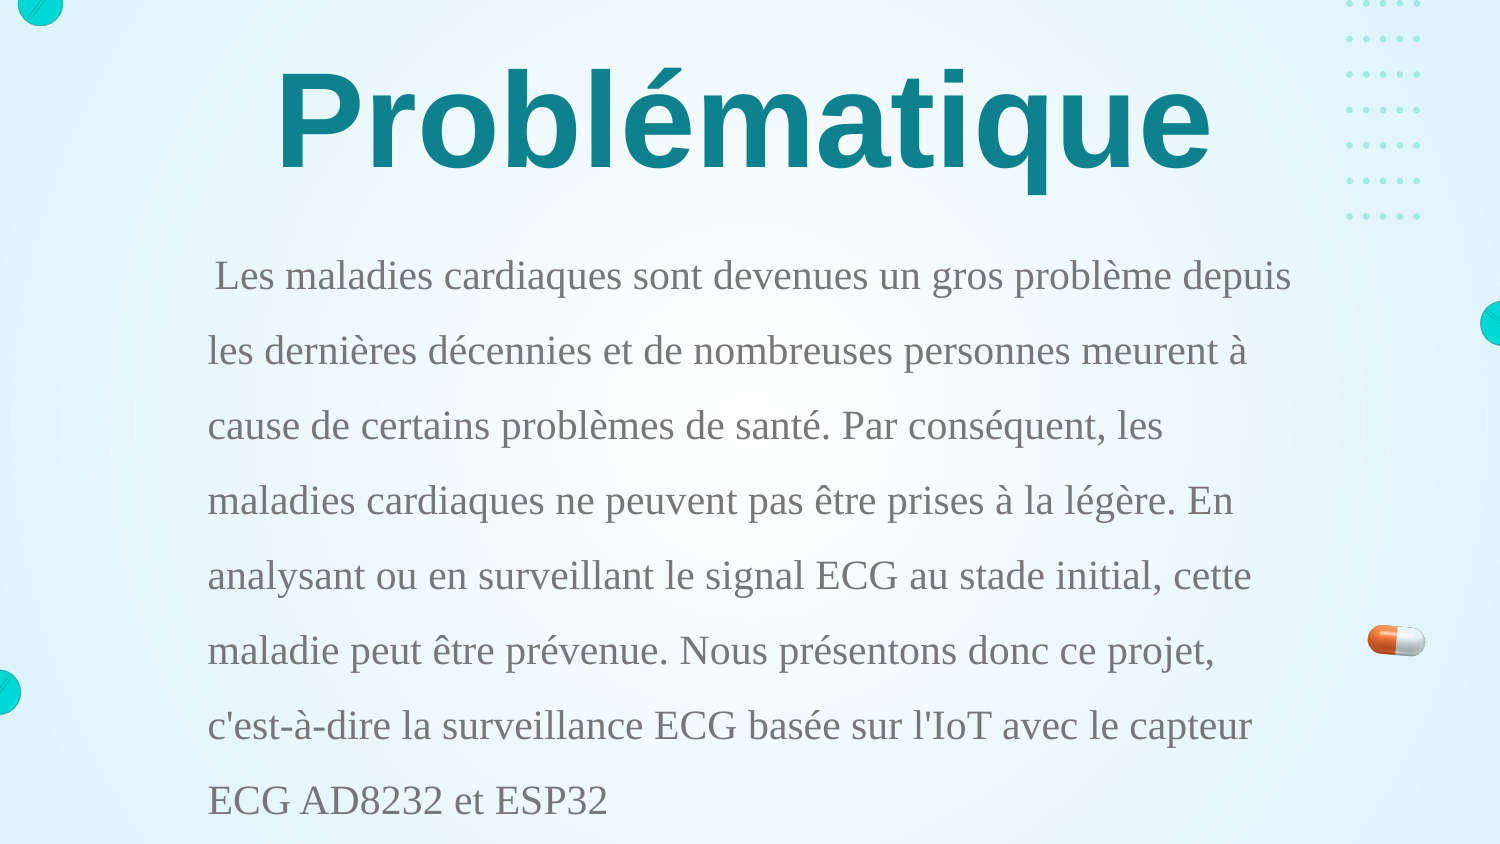

# Problématique
      Les maladies cardiaques sont devenues un gros problème depuis les dernières décennies et de nombreuses personnes meurent à cause de certains problèmes de santé. Par conséquent, les maladies cardiaques ne peuvent pas être prises à la légère. En analysant ou en surveillant le signal ECG au stade initial, cette maladie peut être prévenue. Nous présentons donc ce projet, c'est-à-dire la surveillance ECG basée sur l'IoT avec le capteur ECG AD8232 et ESP32